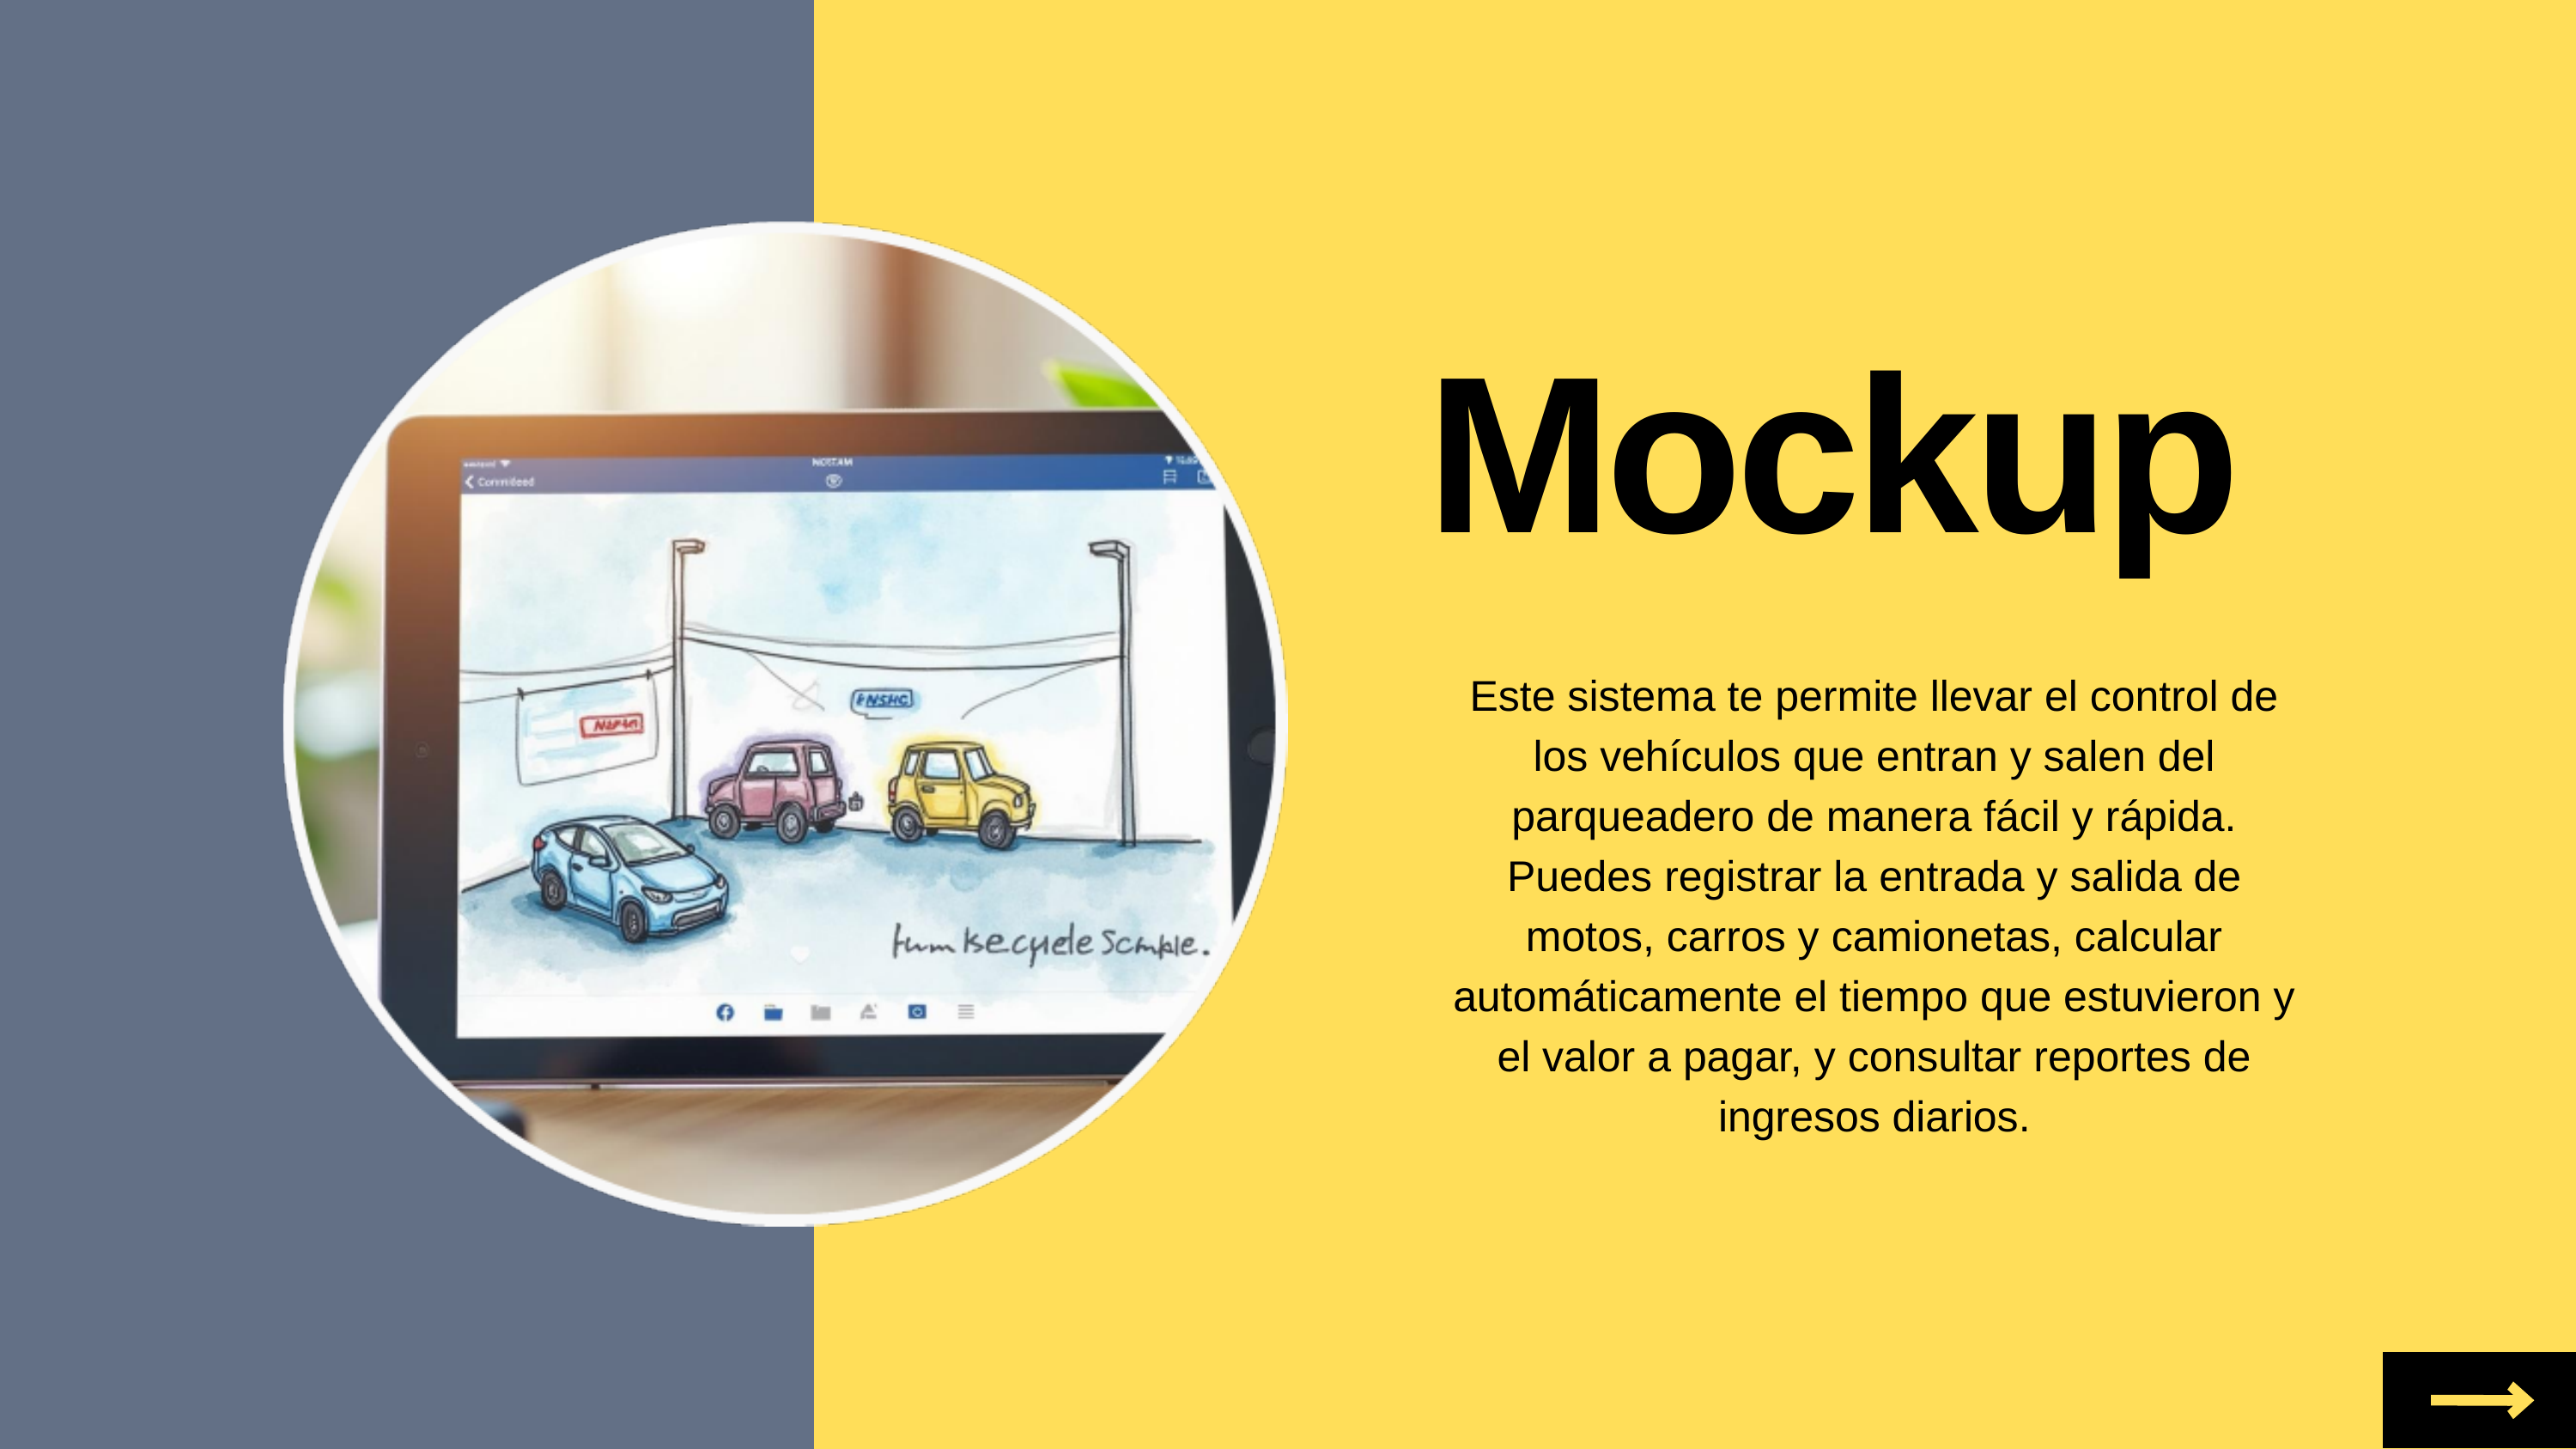

Mockup
Este sistema te permite llevar el control de los vehículos que entran y salen del parqueadero de manera fácil y rápida. Puedes registrar la entrada y salida de motos, carros y camionetas, calcular automáticamente el tiempo que estuvieron y el valor a pagar, y consultar reportes de ingresos diarios.